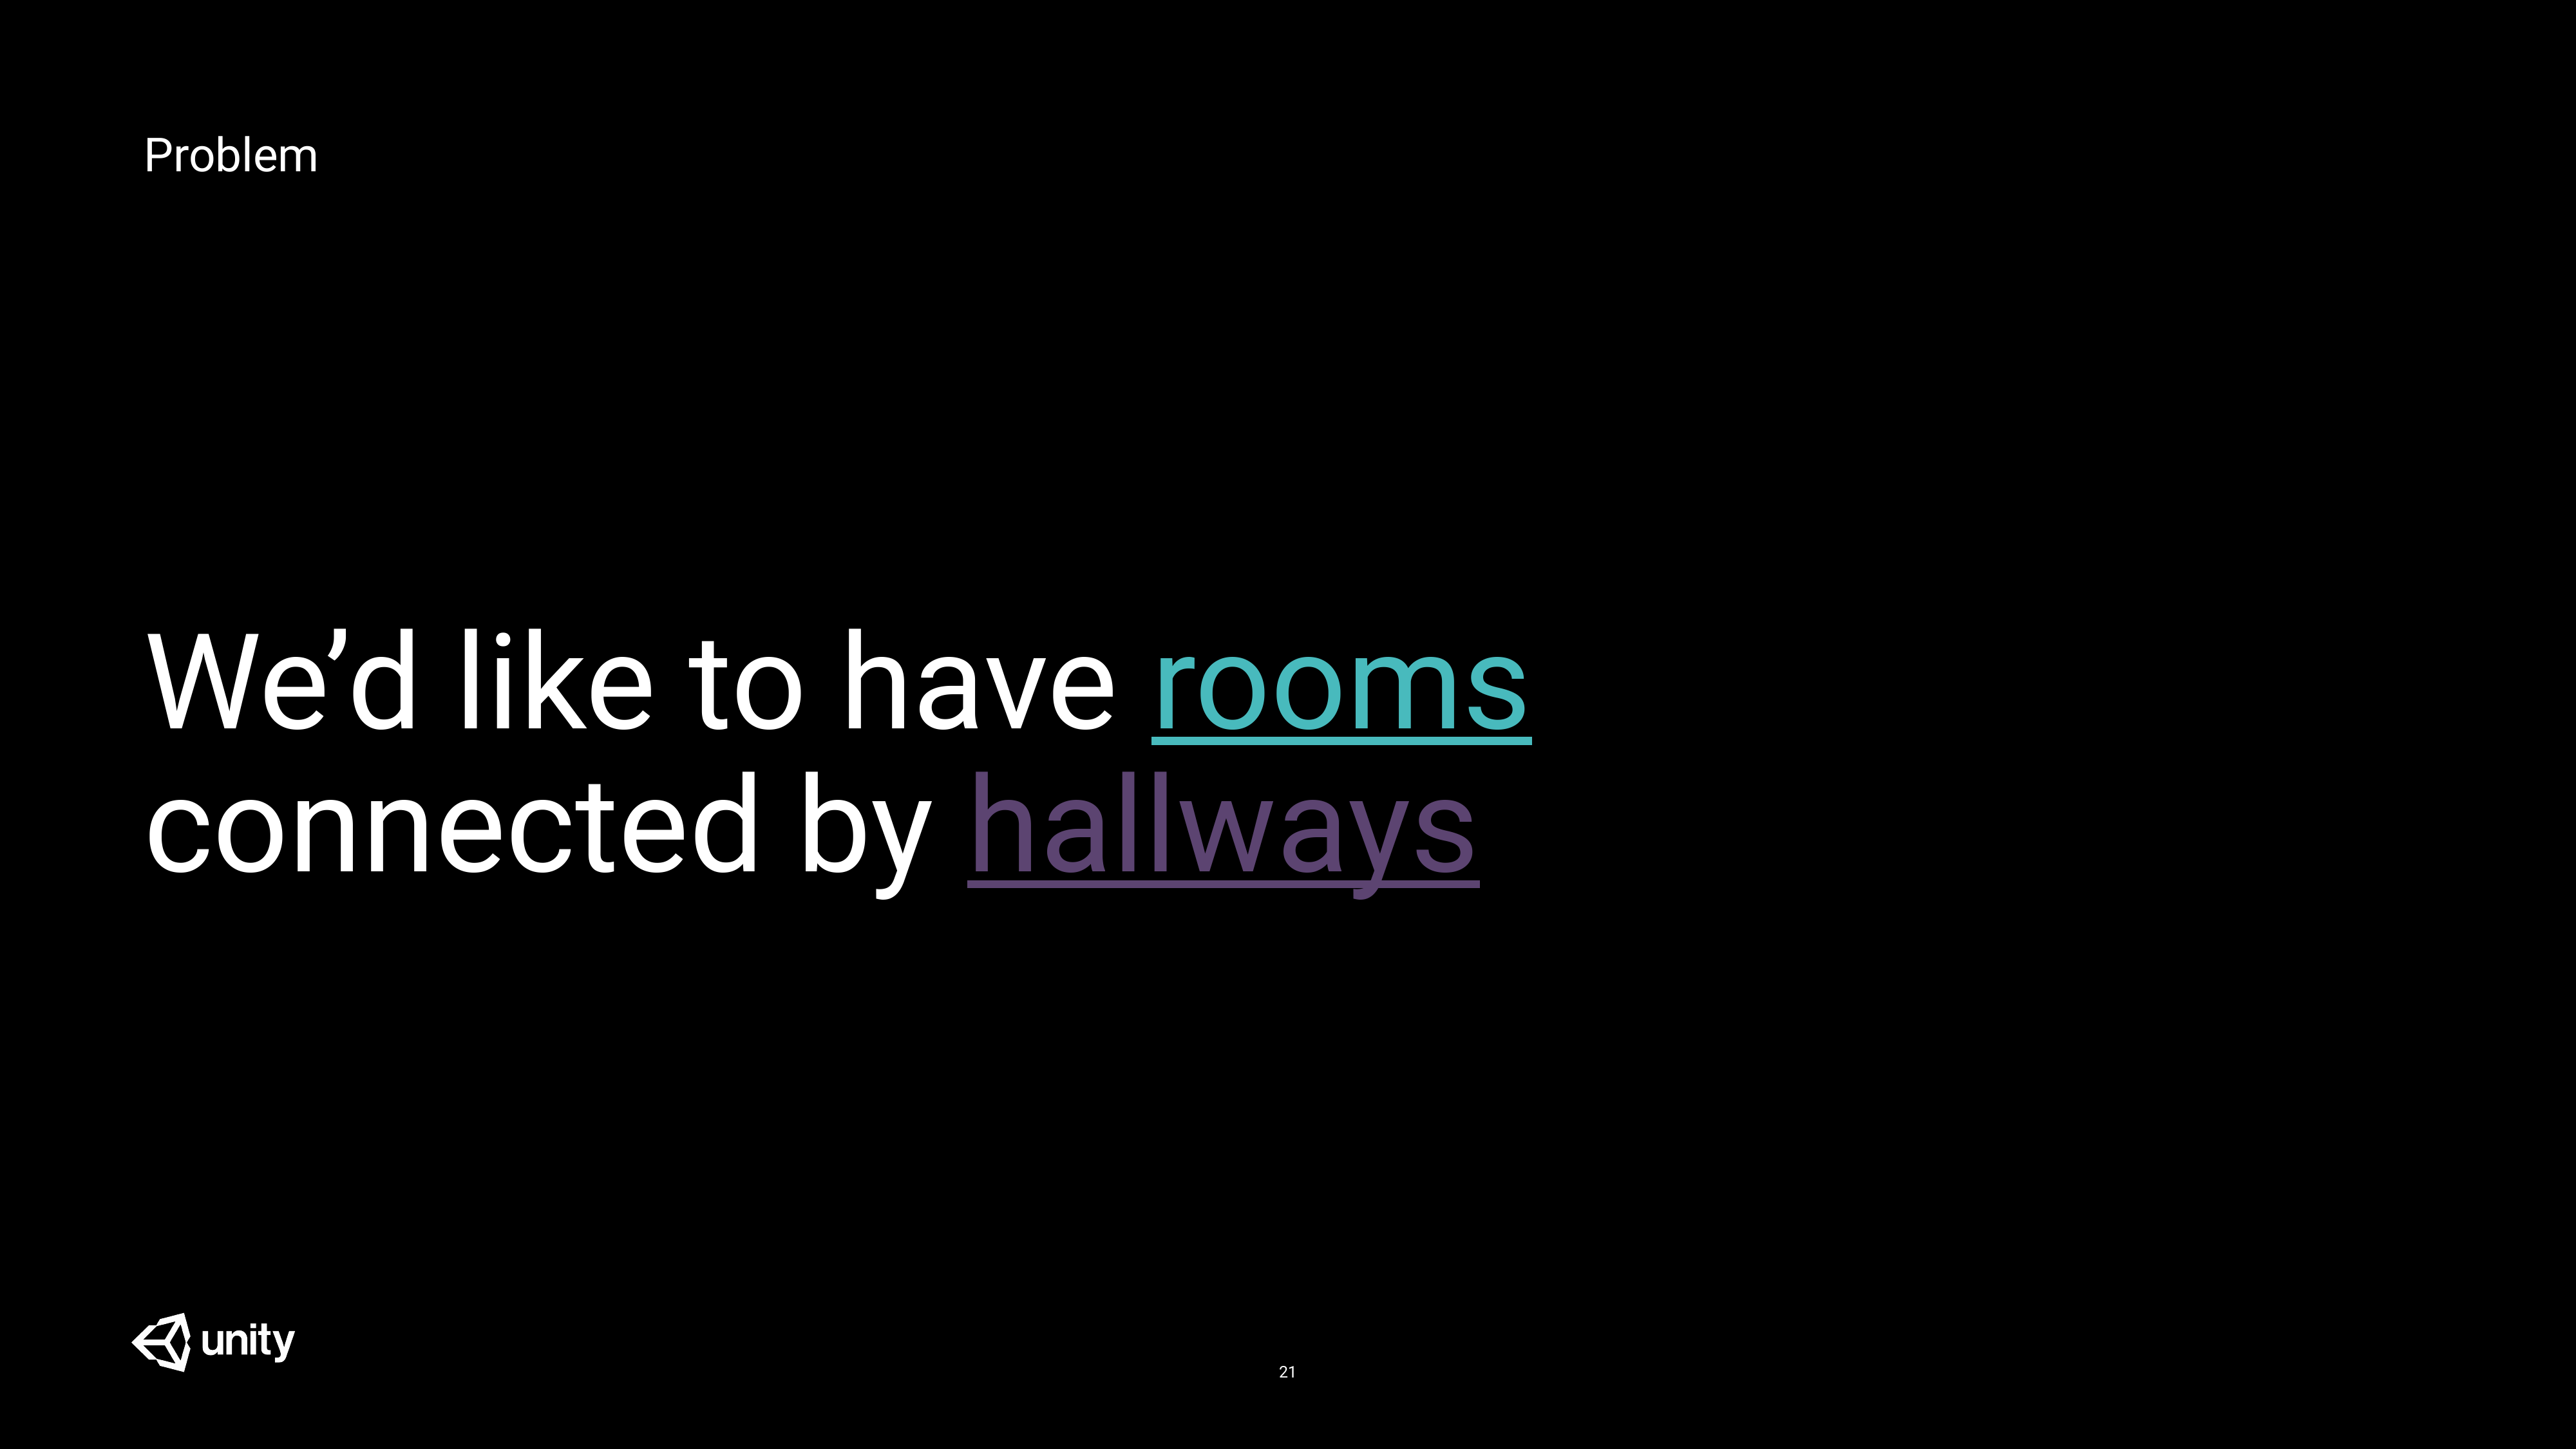

Problem
We’d like to have rooms connected by hallways
21